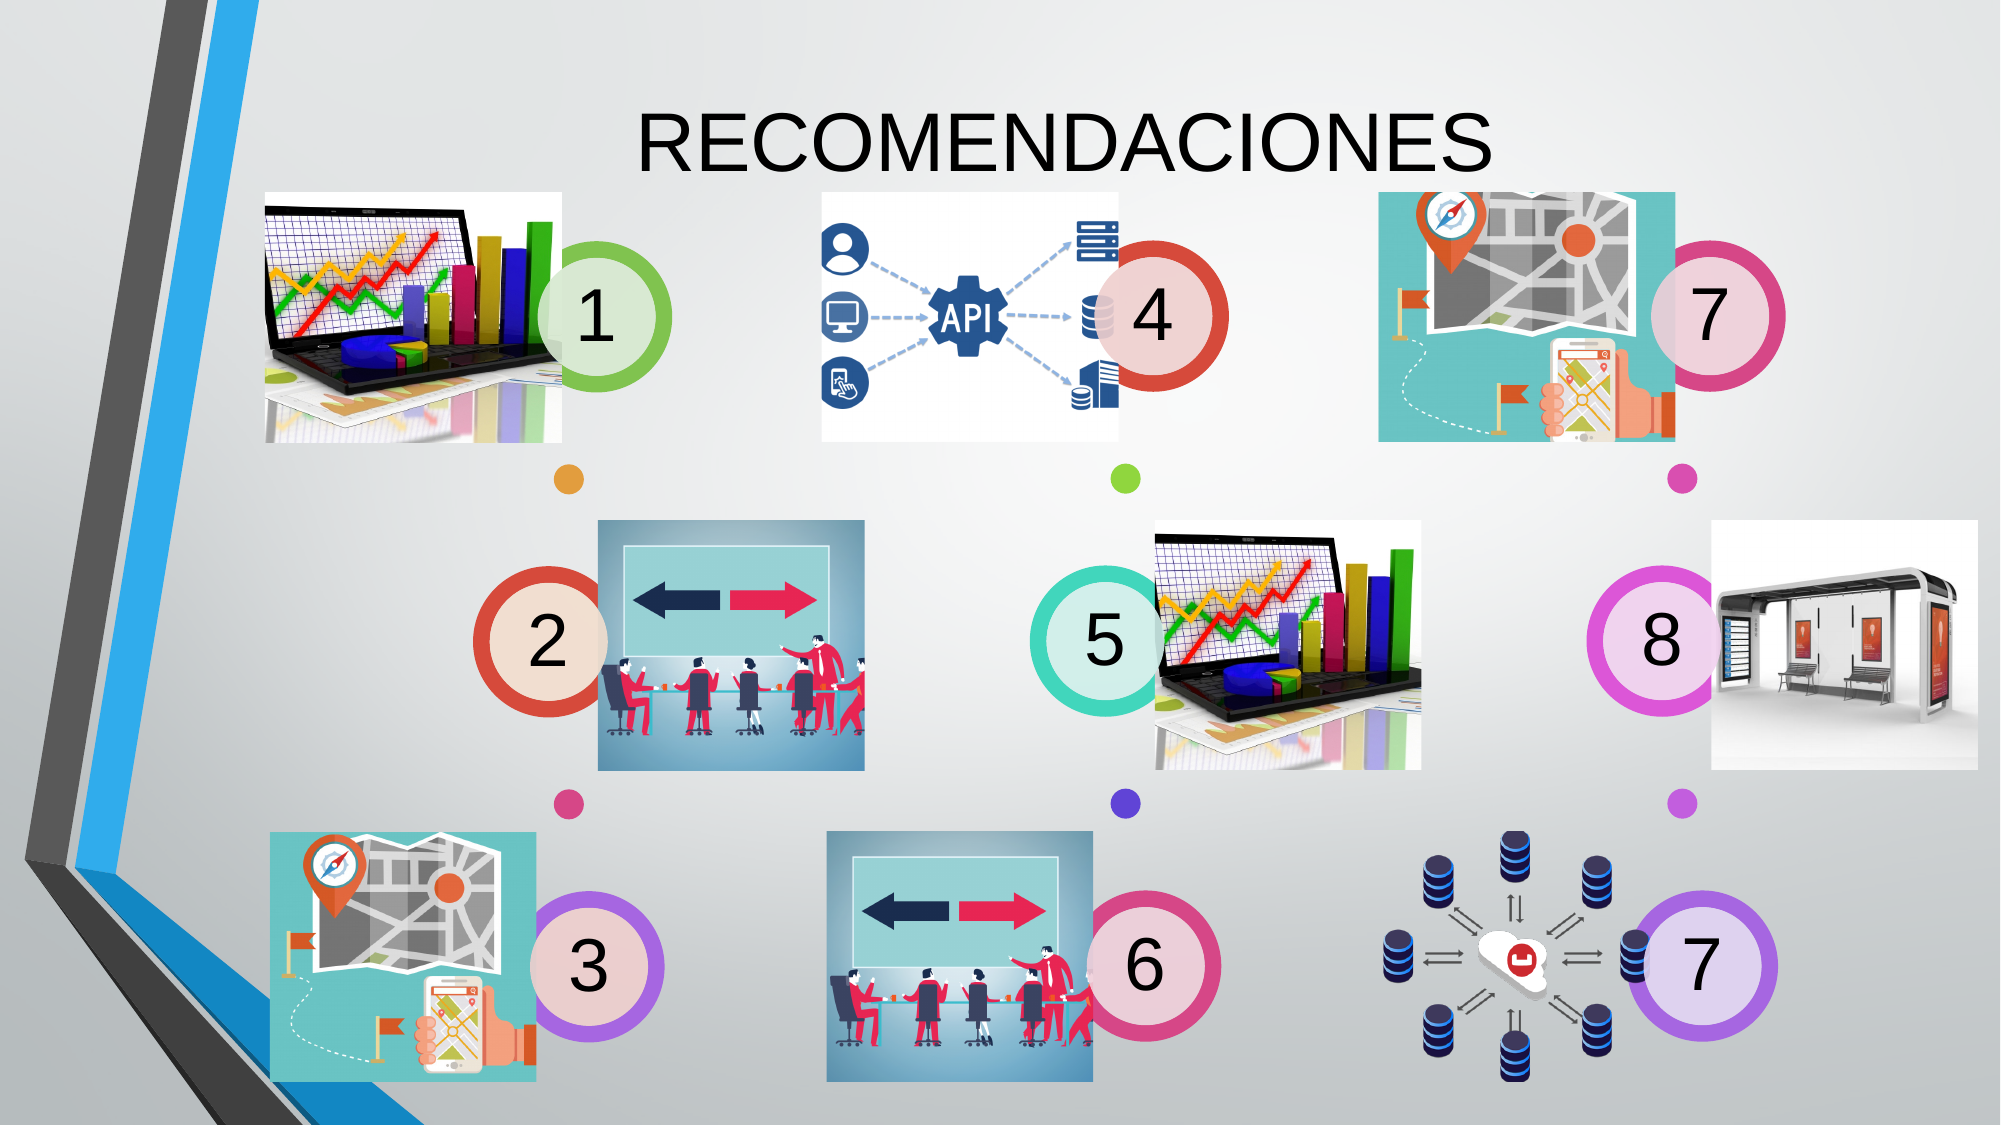

# RECOMENDACIONES
4
5
6
7
8
7
1
2
3